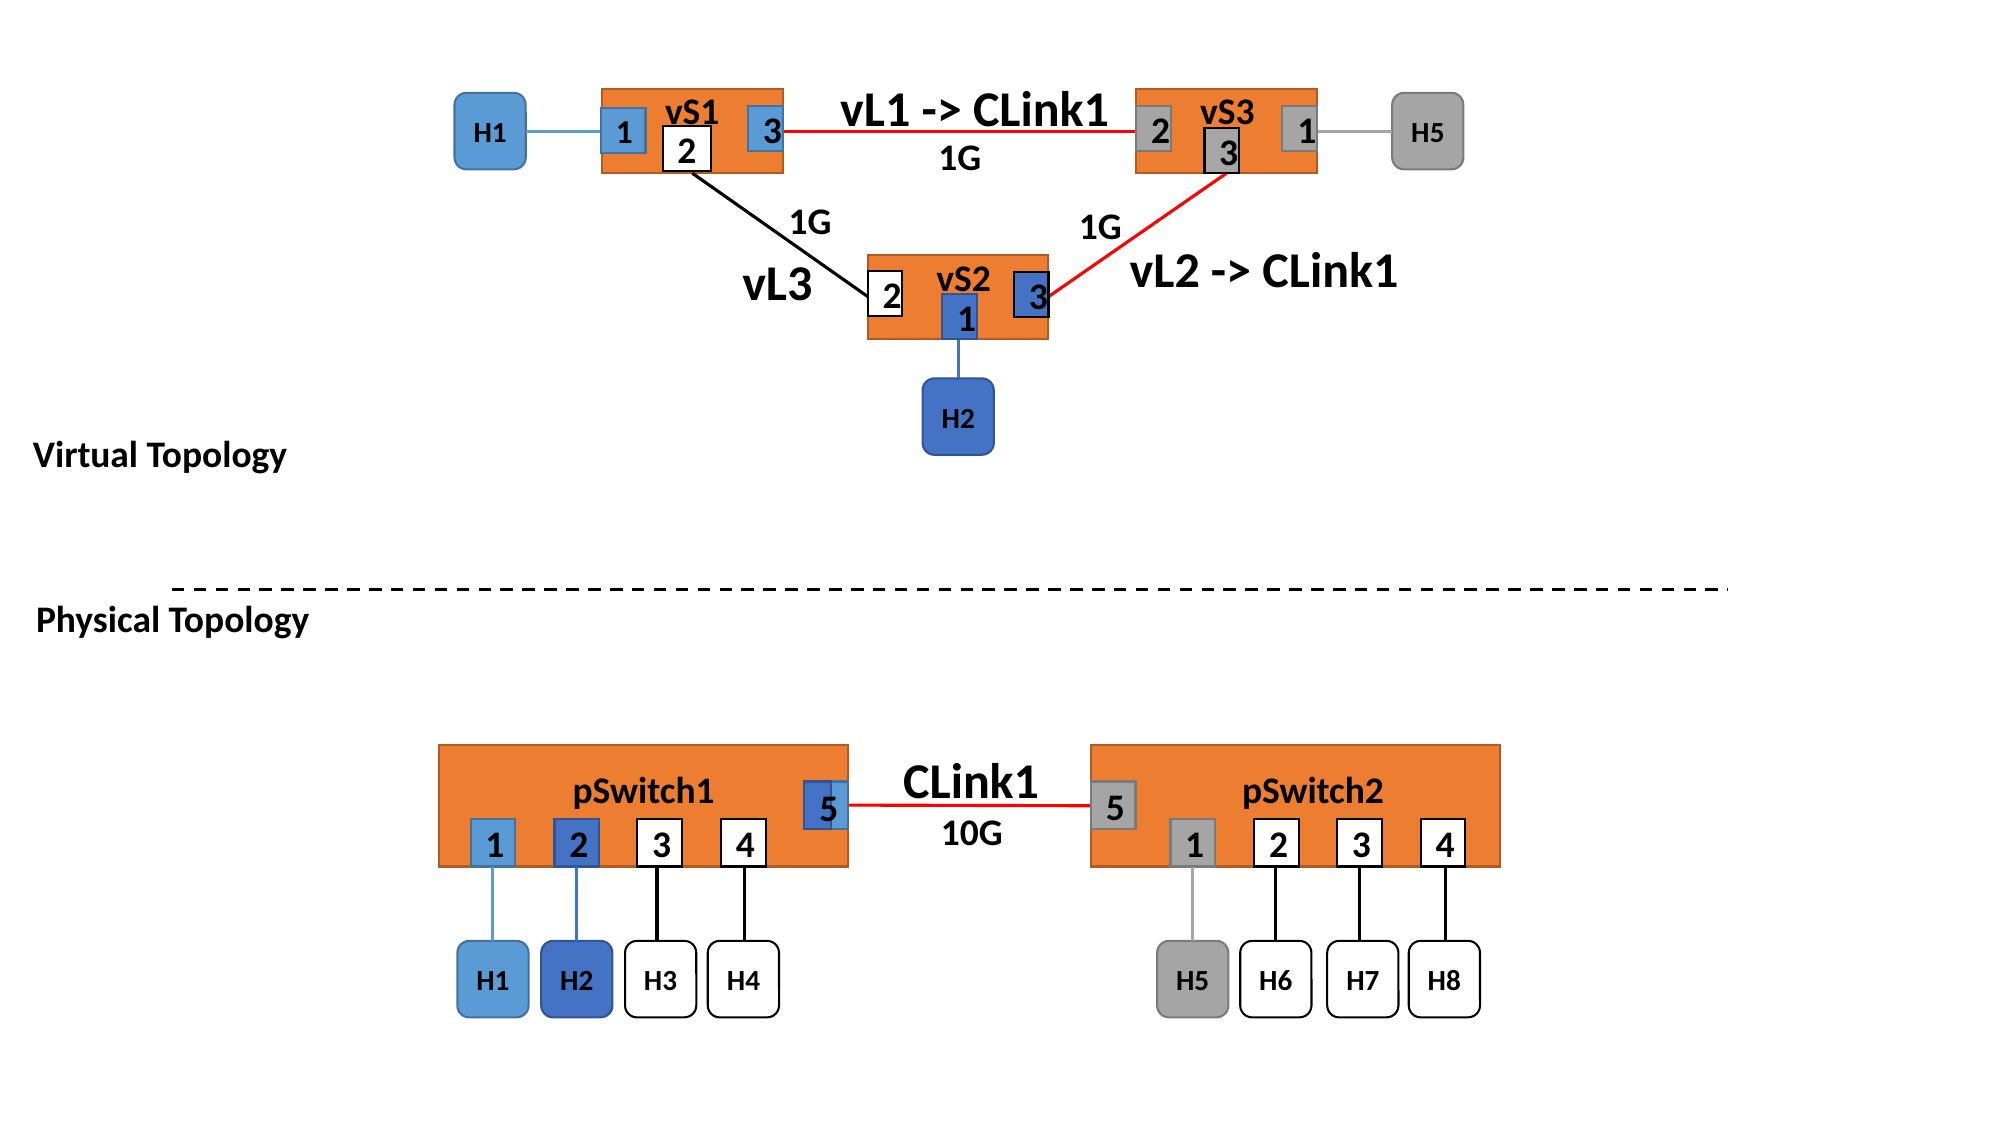

vL1 -> CLink1

vS1
vS3

H5
H1
2
1
3
1
  1G
2
3
  1G
  1G
vL2 -> CLink1
vL3
vS2

2
3
1
H2
Virtual Topology
Physical Topology
  CLink1

pSwitch1
pSwitch2
5

5
  10G
1
2
3
4
1
2
3
4
H7
H8
H4
H5
H6
H3
H1
H2